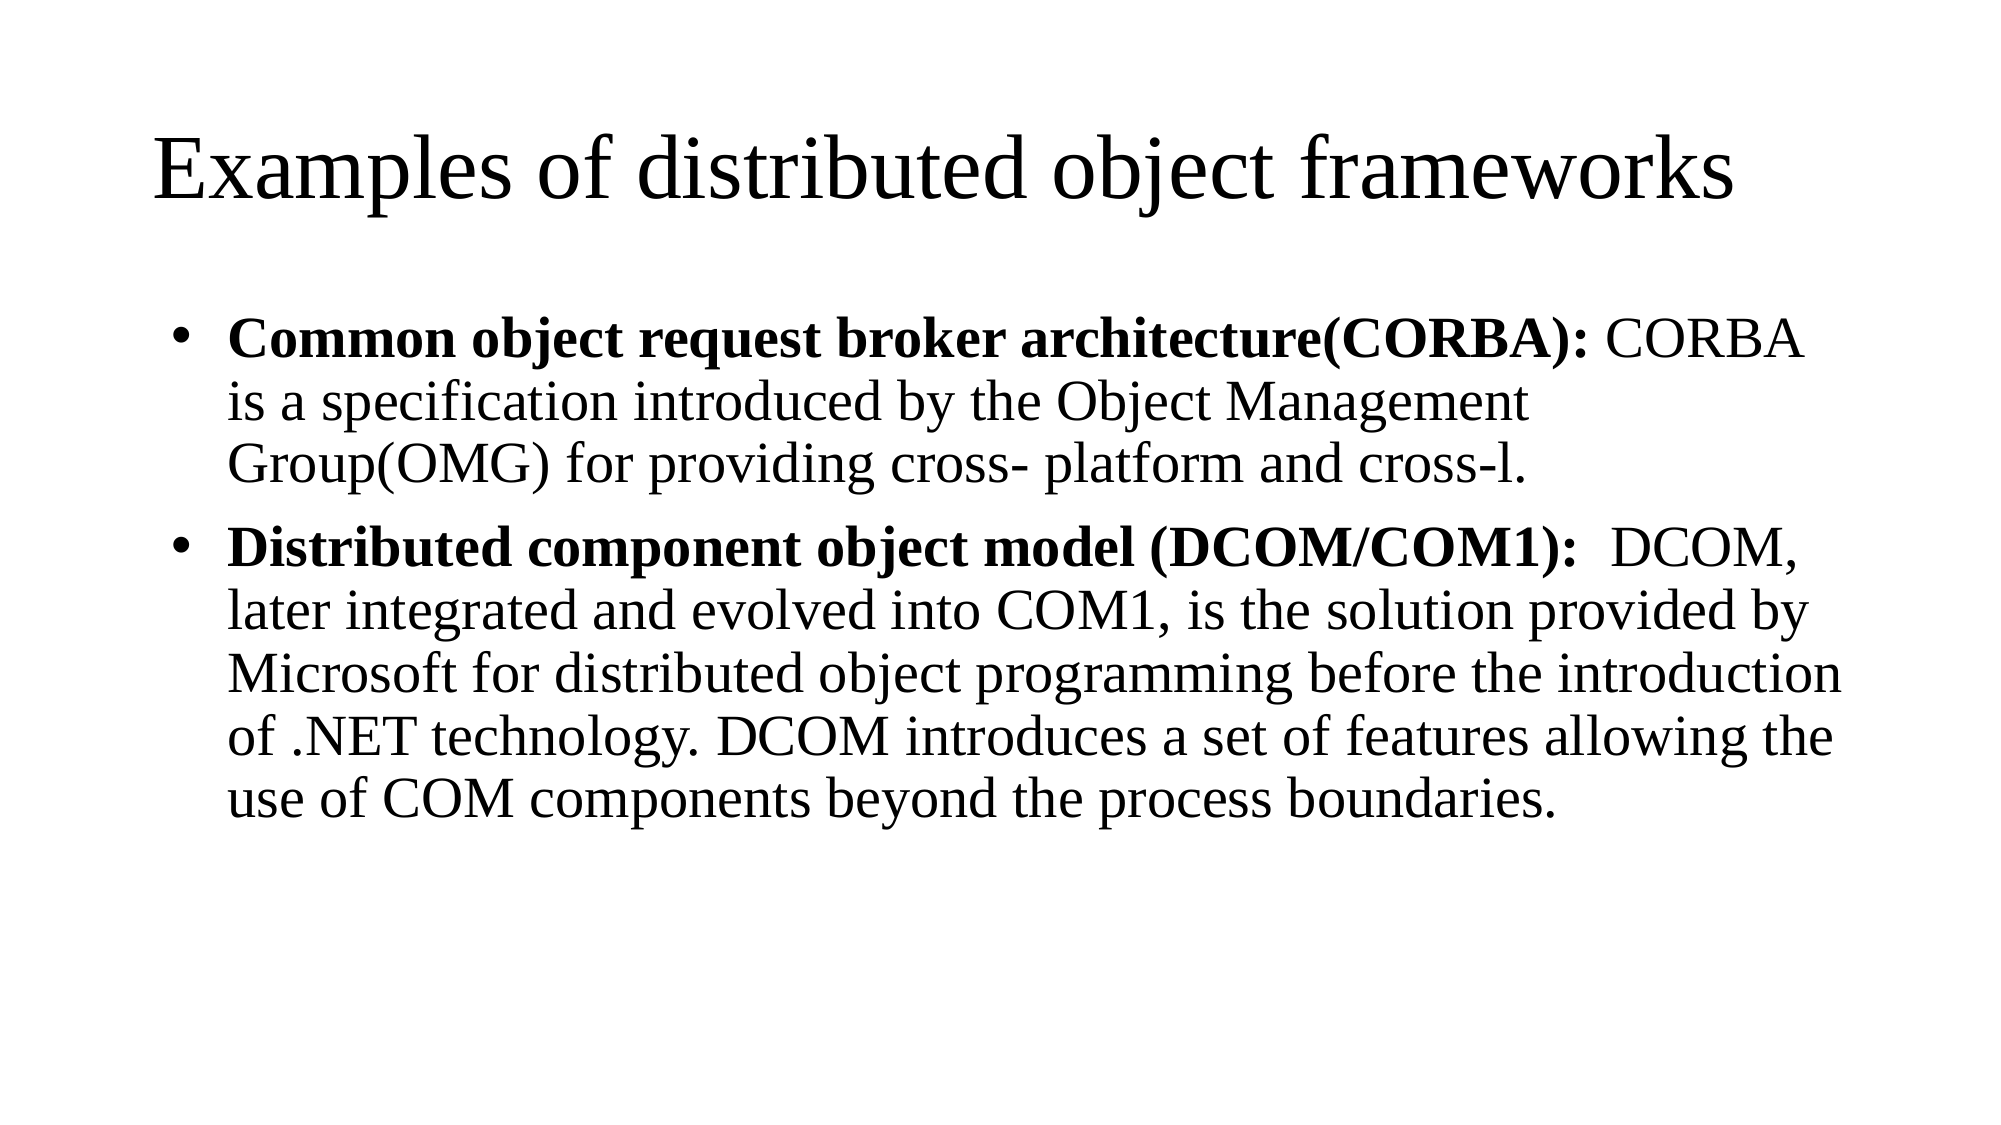

# Examples of distributed object frameworks
Common object request broker architecture(CORBA): CORBA is a specification introduced by the Object Management Group(OMG) for providing cross- platform and cross-l.
Distributed component object model (DCOM/COM1):  DCOM, later integrated and evolved into COM1, is the solution provided by Microsoft for distributed object programming before the introduction of .NET technology. DCOM introduces a set of features allowing the use of COM components beyond the process boundaries.